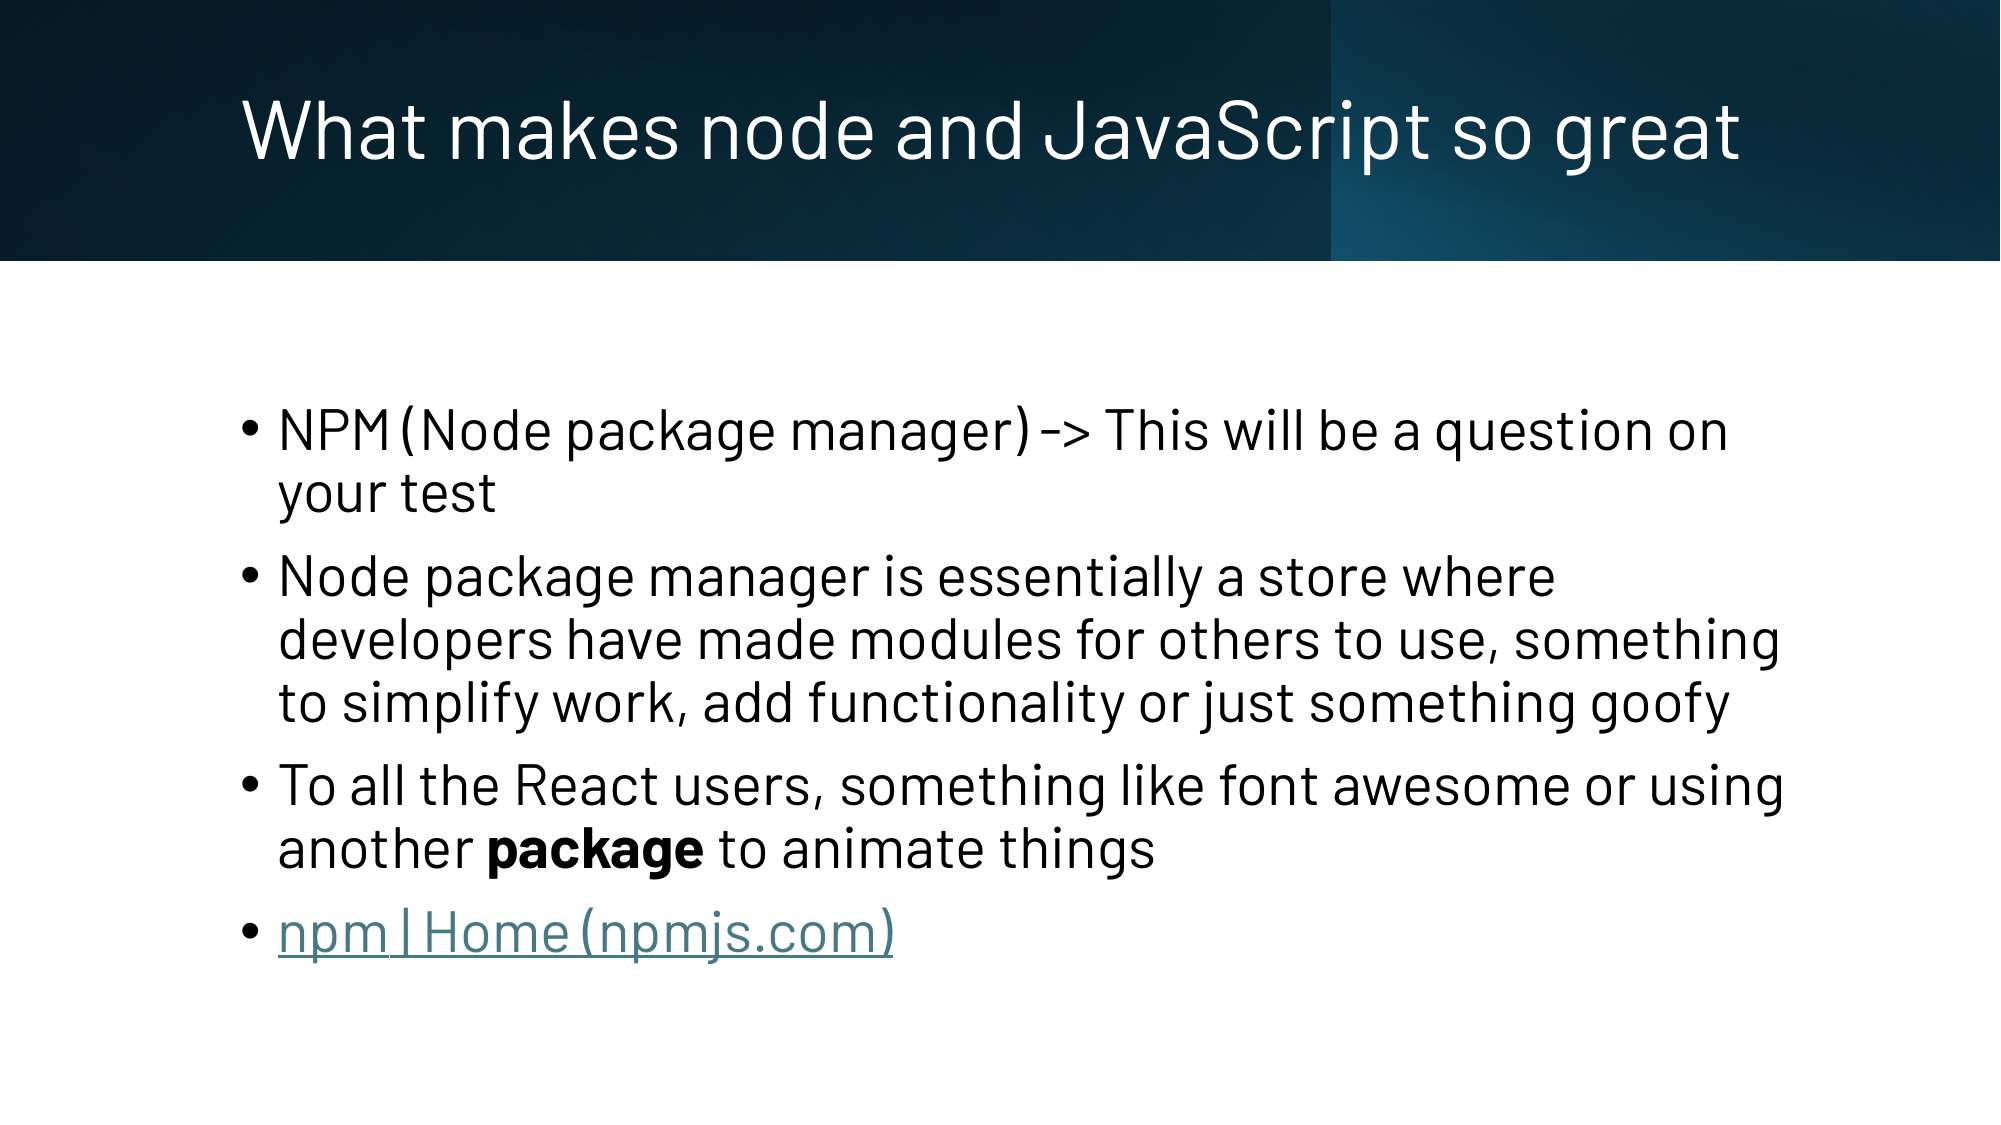

# What makes node and JavaScript so great
NPM (Node package manager) -> This will be a question on your test
Node package manager is essentially a store where developers have made modules for others to use, something to simplify work, add functionality or just something goofy
To all the React users, something like font awesome or using another package to animate things
npm | Home (npmjs.com)